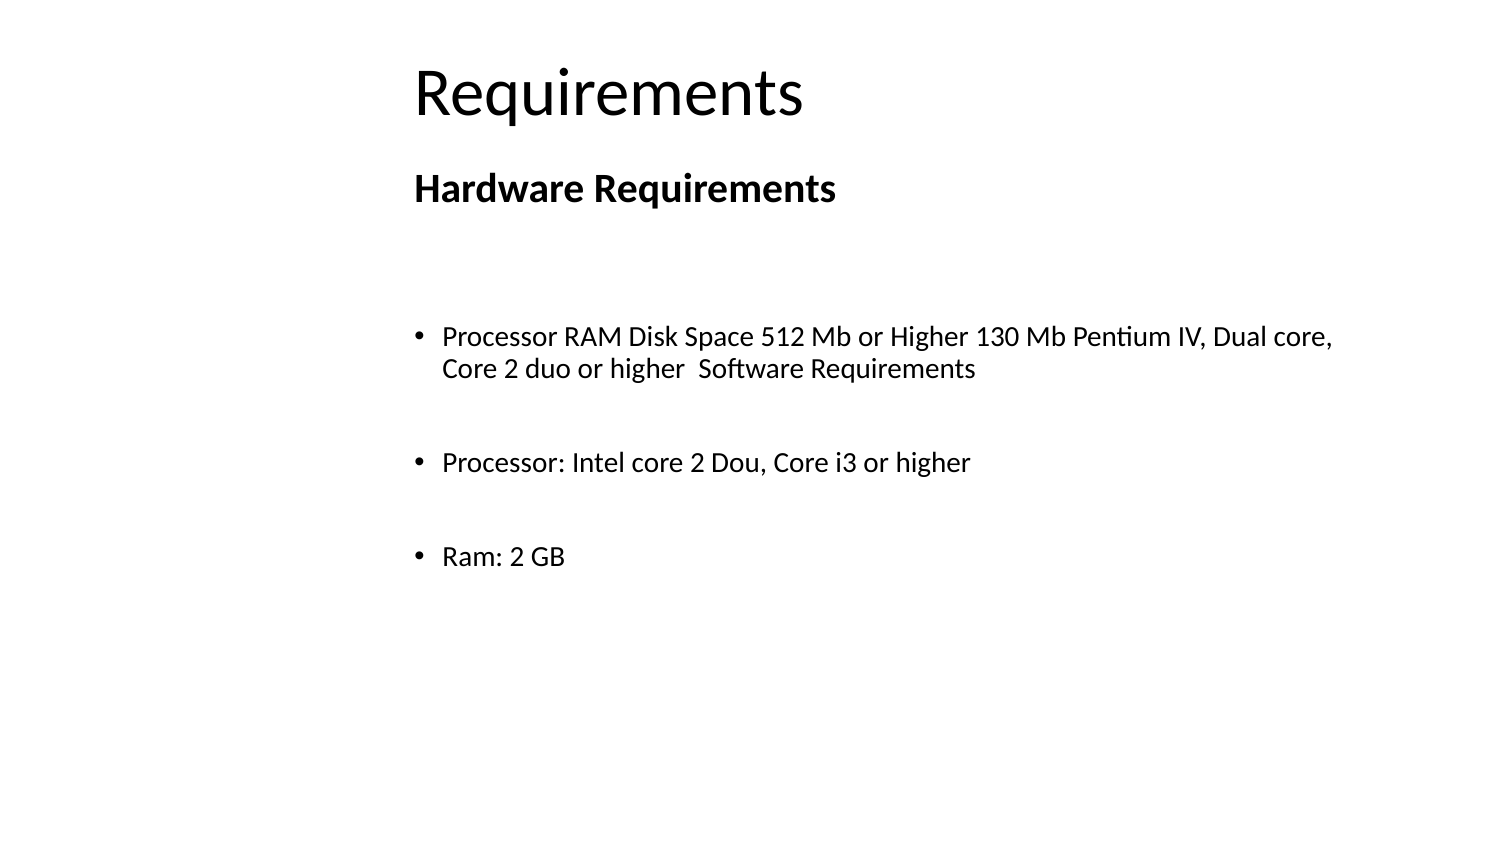

# Requirements
Hardware Requirements

Processor RAM Disk Space 512 Mb or Higher 130 Mb Pentium IV, Dual core, Core 2 duo or higher  Software Requirements

Processor: Intel core 2 Dou, Core i3 or higher

Ram: 2 GB